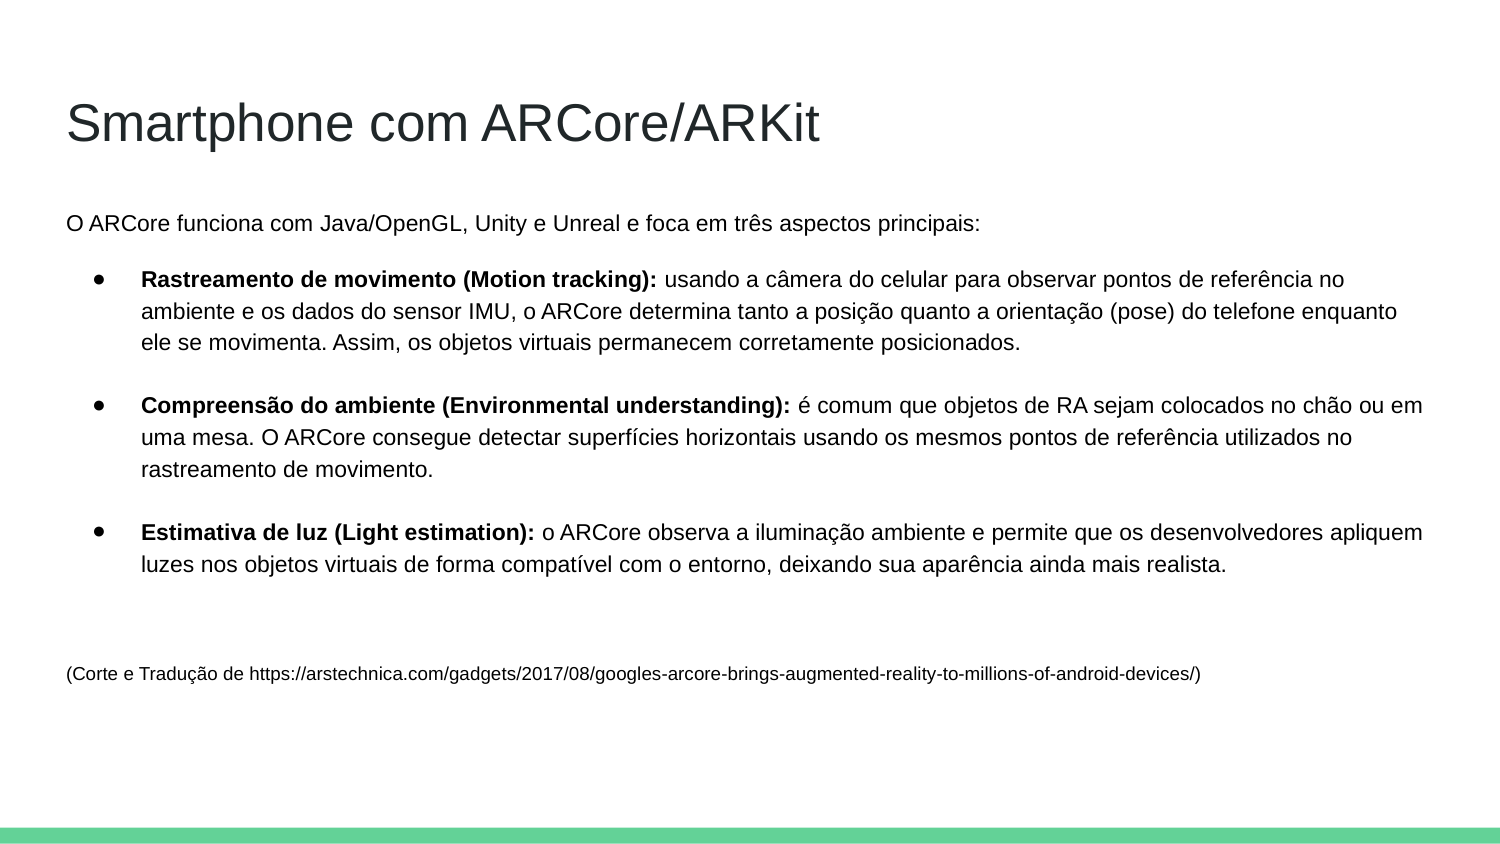

# Smartphone com ARCore/ARKit
O ARCore funciona com Java/OpenGL, Unity e Unreal e foca em três aspectos principais:
Rastreamento de movimento (Motion tracking): usando a câmera do celular para observar pontos de referência no ambiente e os dados do sensor IMU, o ARCore determina tanto a posição quanto a orientação (pose) do telefone enquanto ele se movimenta. Assim, os objetos virtuais permanecem corretamente posicionados.
Compreensão do ambiente (Environmental understanding): é comum que objetos de RA sejam colocados no chão ou em uma mesa. O ARCore consegue detectar superfícies horizontais usando os mesmos pontos de referência utilizados no rastreamento de movimento.
Estimativa de luz (Light estimation): o ARCore observa a iluminação ambiente e permite que os desenvolvedores apliquem luzes nos objetos virtuais de forma compatível com o entorno, deixando sua aparência ainda mais realista.

(Corte e Tradução de https://arstechnica.com/gadgets/2017/08/googles-arcore-brings-augmented-reality-to-millions-of-android-devices/)